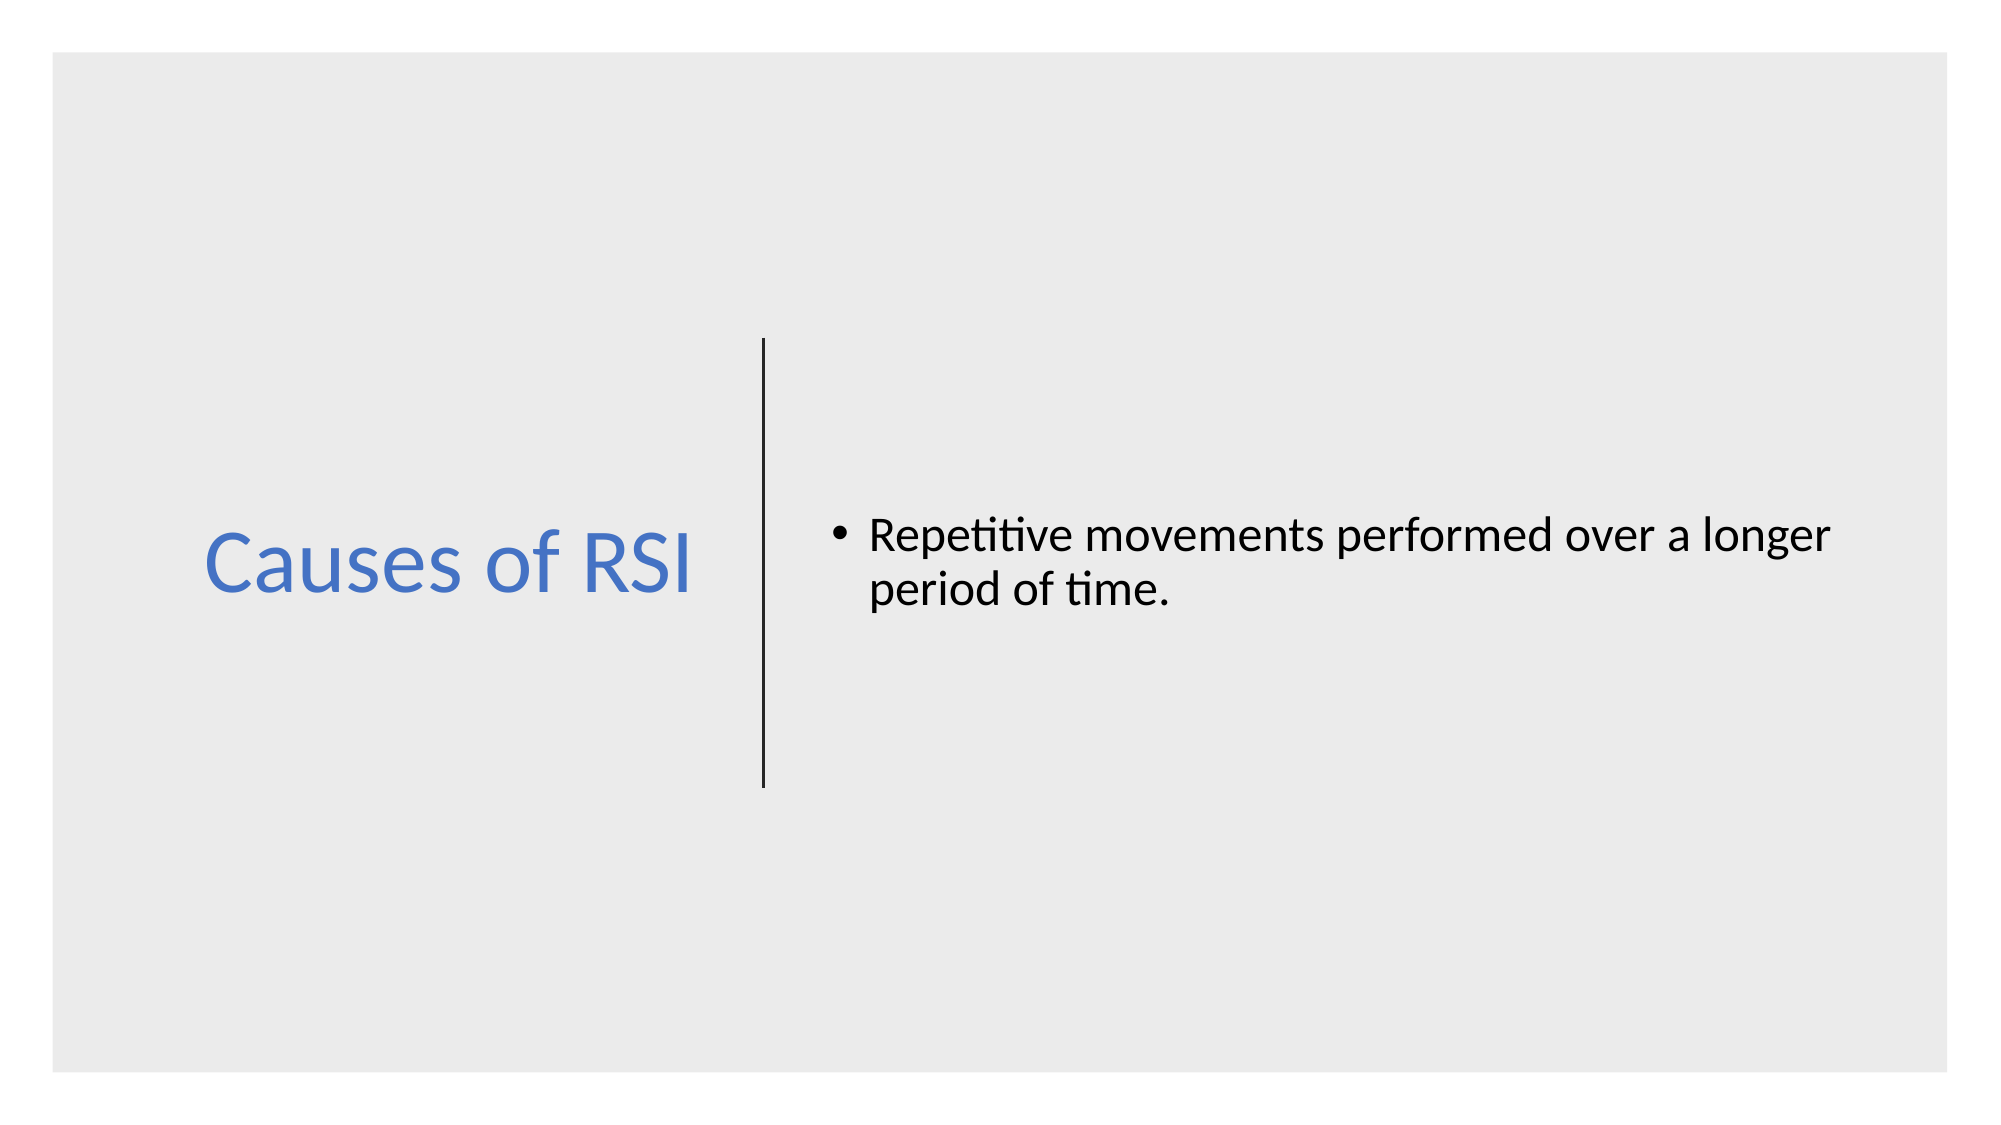

# Causes of RSI
Repetitive movements performed over a longer period of time.